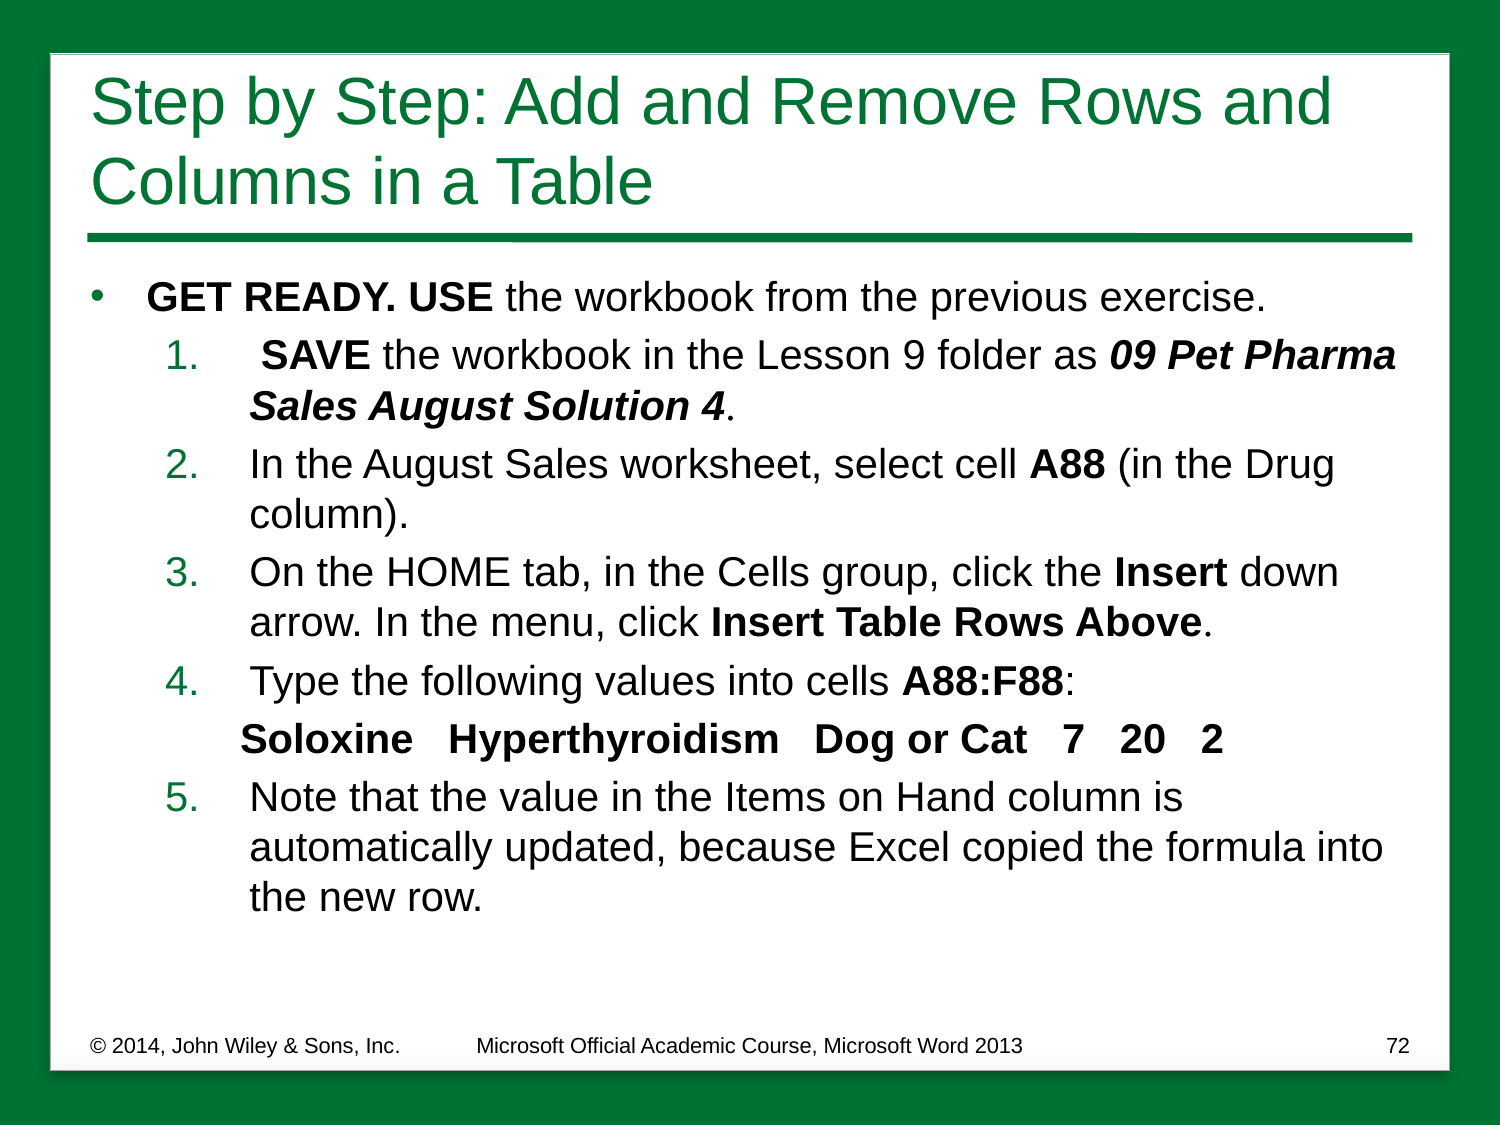

# Step by Step: Add and Remove Rows and Columns in a Table
GET READY. USE the workbook from the previous exercise.
 SAVE the workbook in the Lesson 9 folder as 09 Pet Pharma Sales August Solution 4.
In the August Sales worksheet, select cell A88 (in the Drug column).
On the HOME tab, in the Cells group, click the Insert down arrow. In the menu, click Insert Table Rows Above.
Type the following values into cells A88:F88:
	Soloxine   Hyperthyroidism   Dog or Cat   7   20   2
Note that the value in the Items on Hand column is automatically updated, because Excel copied the formula into the new row.

© 2014, John Wiley & Sons, Inc.
Microsoft Official Academic Course, Microsoft Word 2013
72